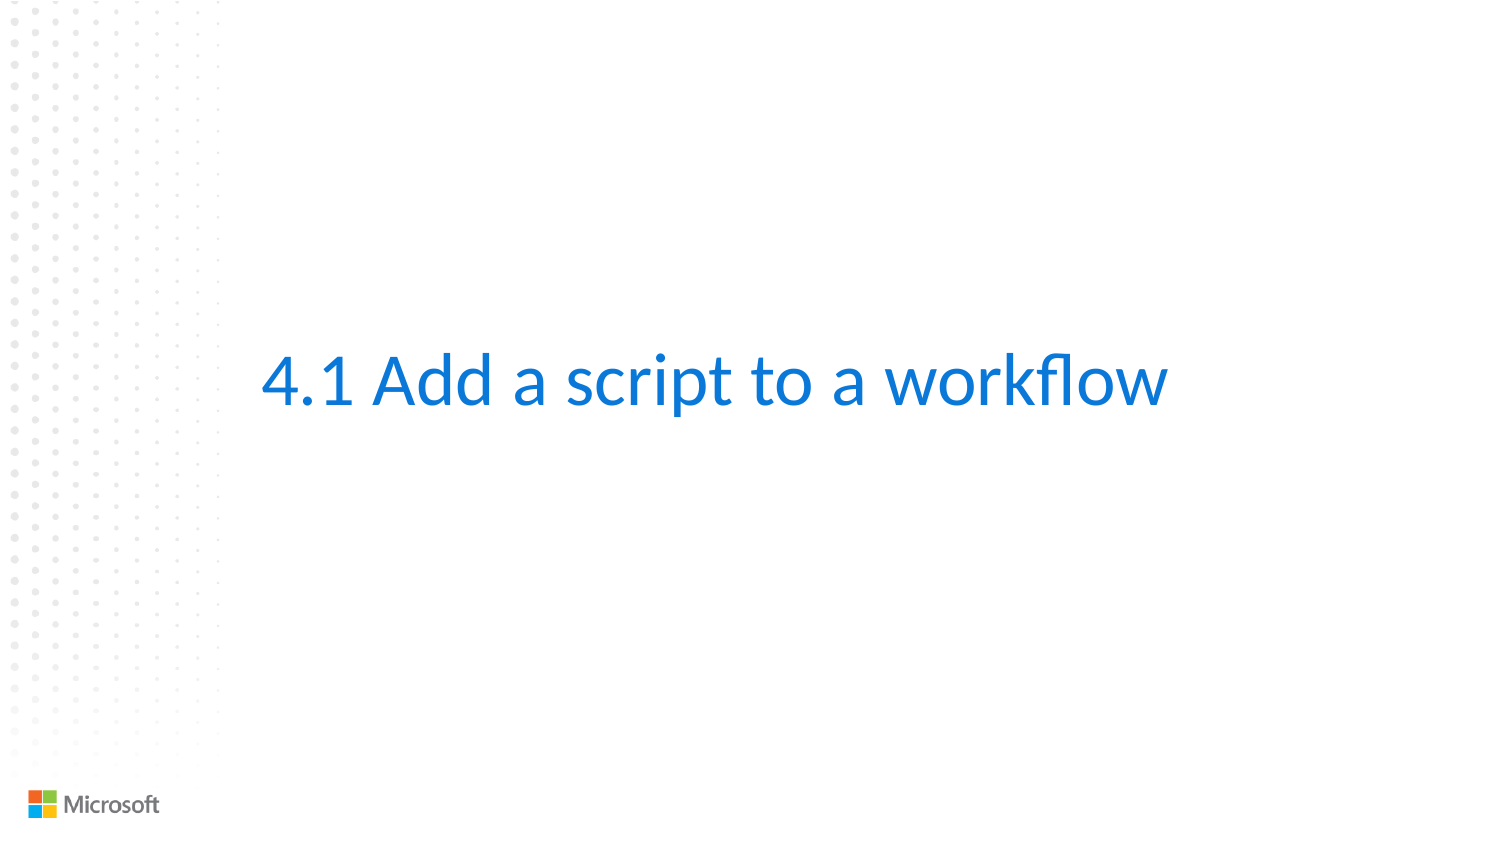

4.1 Add a script to a workflow